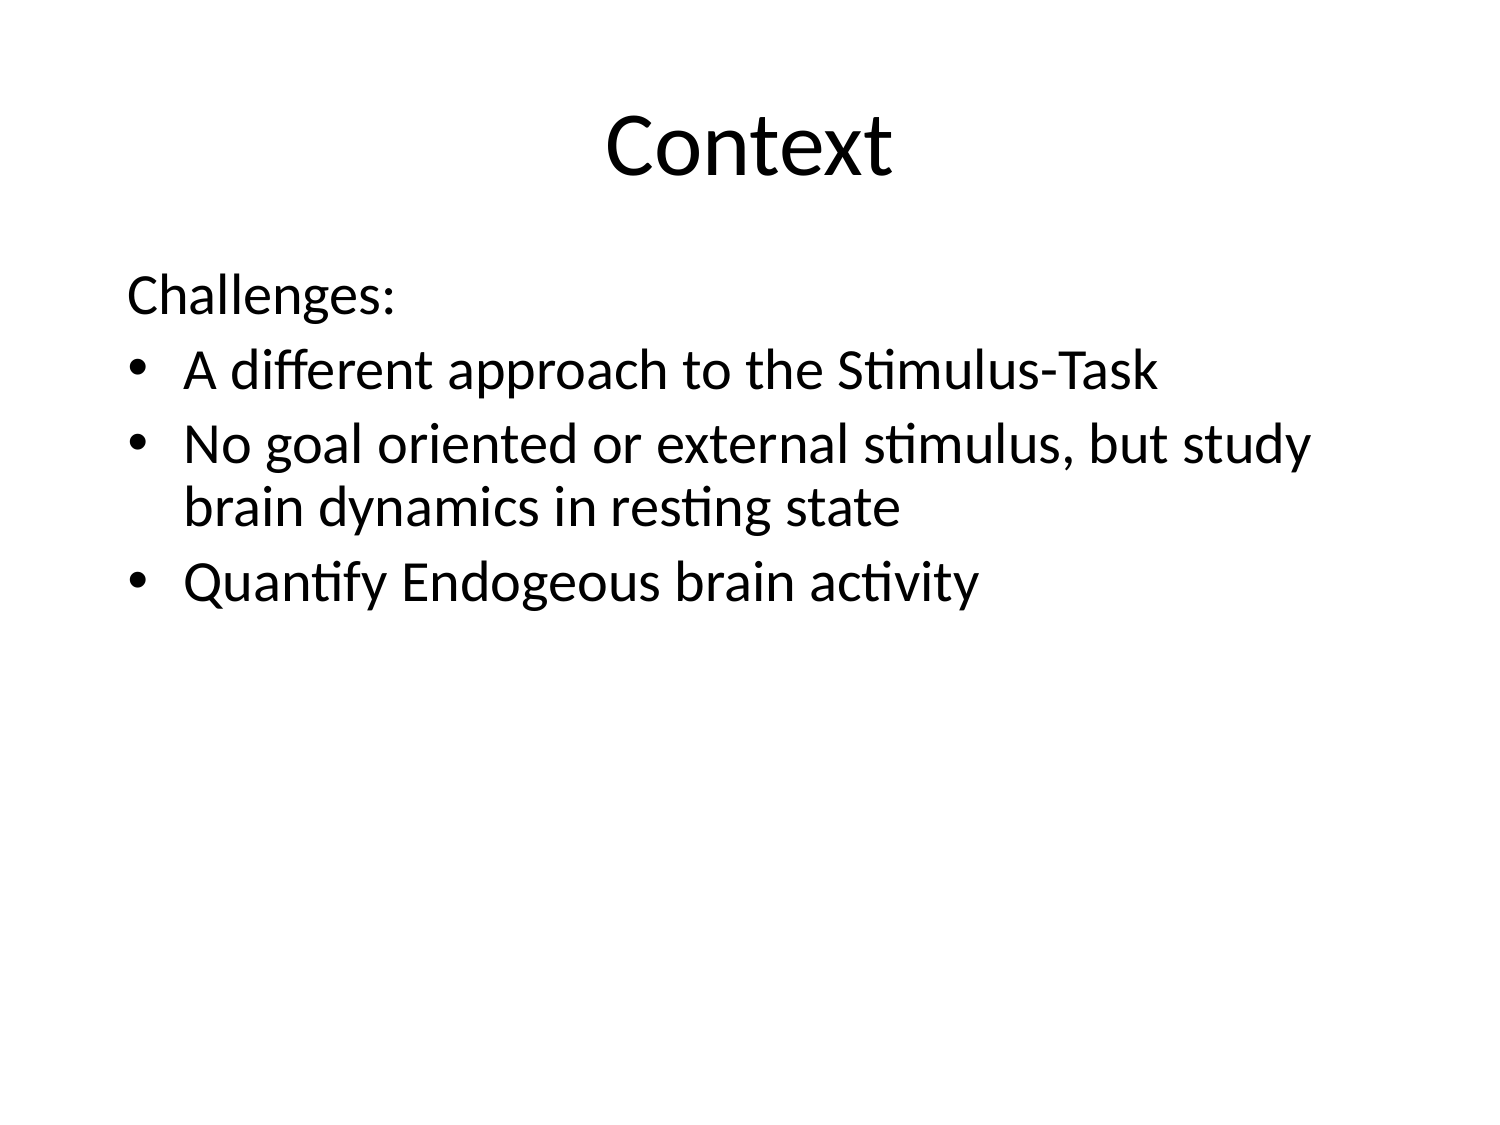

# Context

Challenges:
A different approach to the Stimulus-Task
No goal oriented or external stimulus, but study brain dynamics in resting state
Quantify Endogeous brain activity